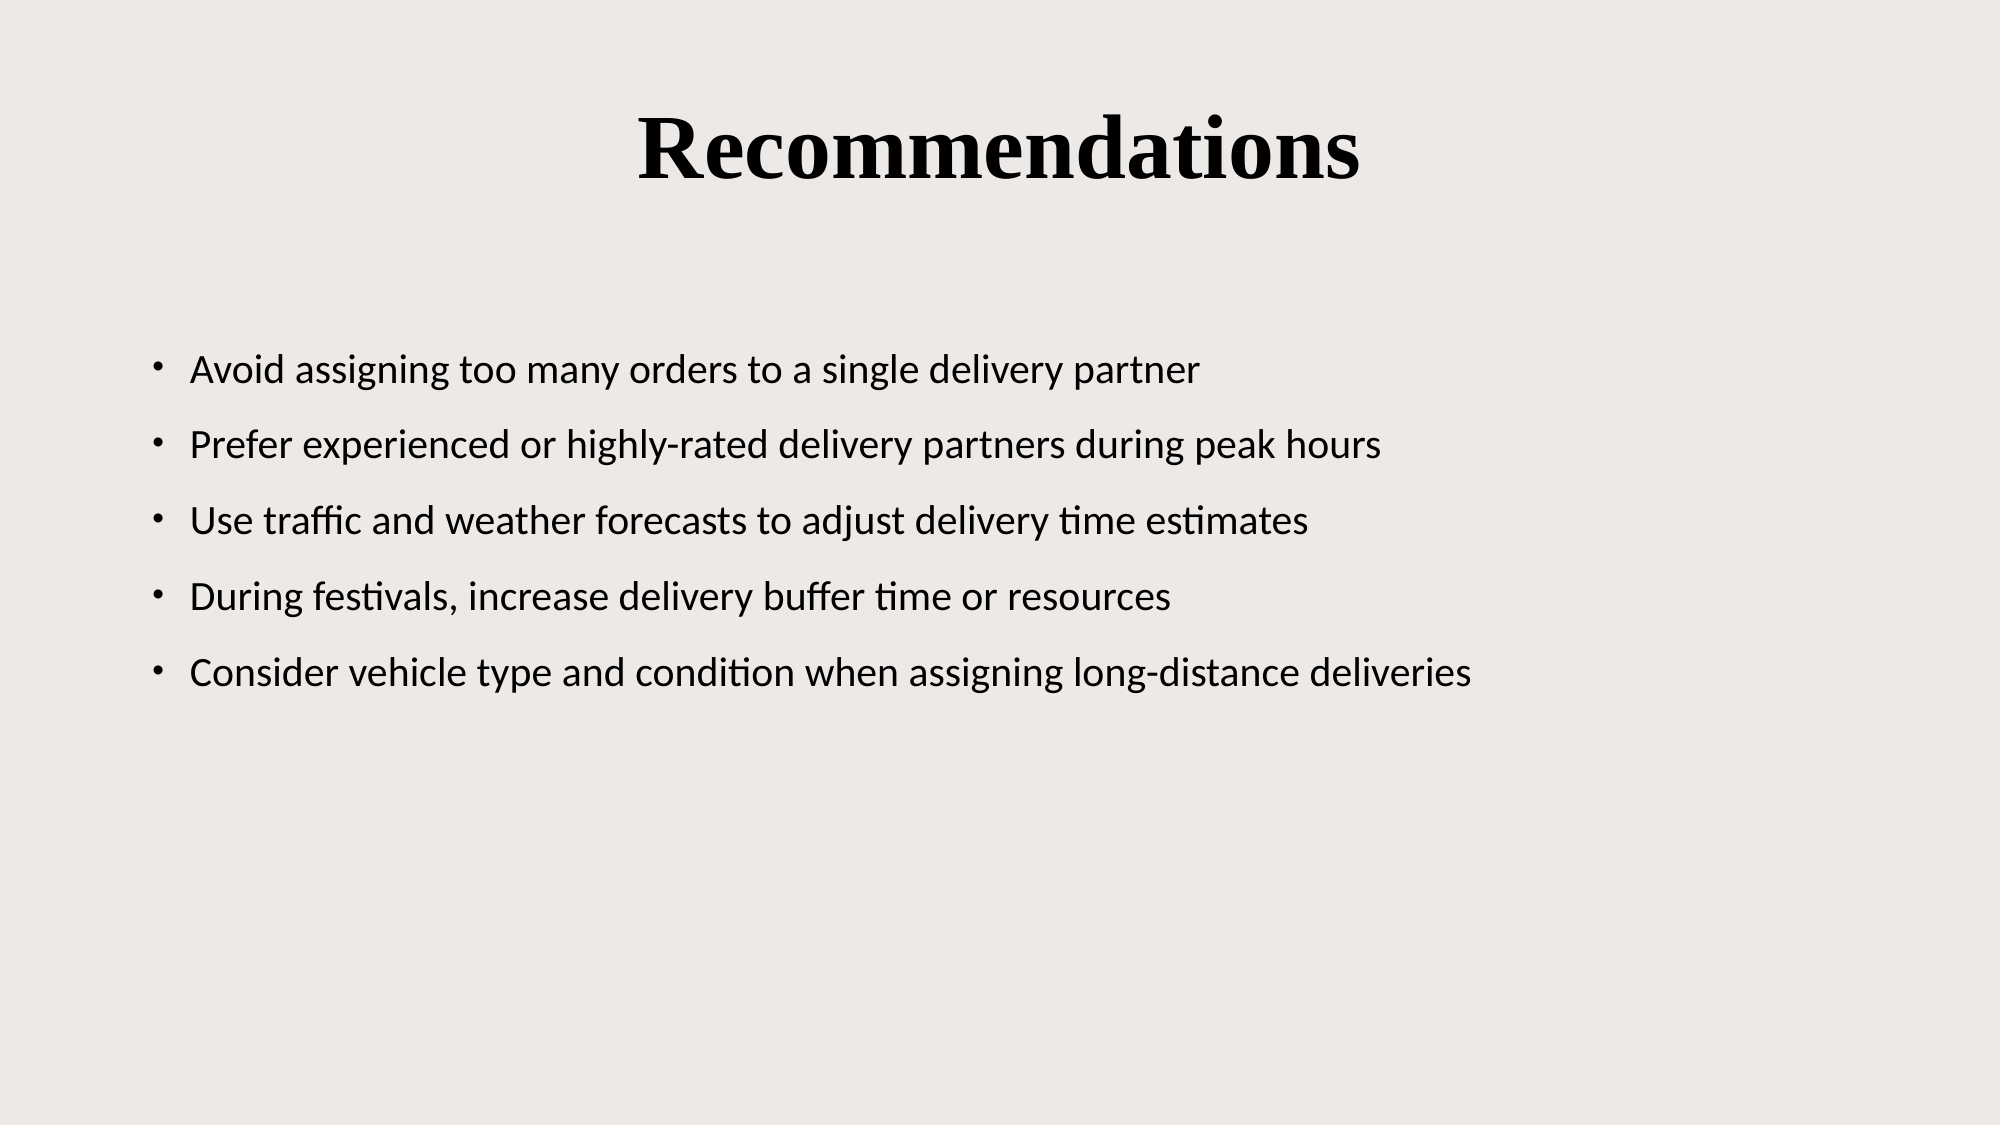

# Recommendations

Avoid assigning too many orders to a single delivery partner
Prefer experienced or highly-rated delivery partners during peak hours
Use traffic and weather forecasts to adjust delivery time estimates
During festivals, increase delivery buffer time or resources
Consider vehicle type and condition when assigning long-distance deliveries